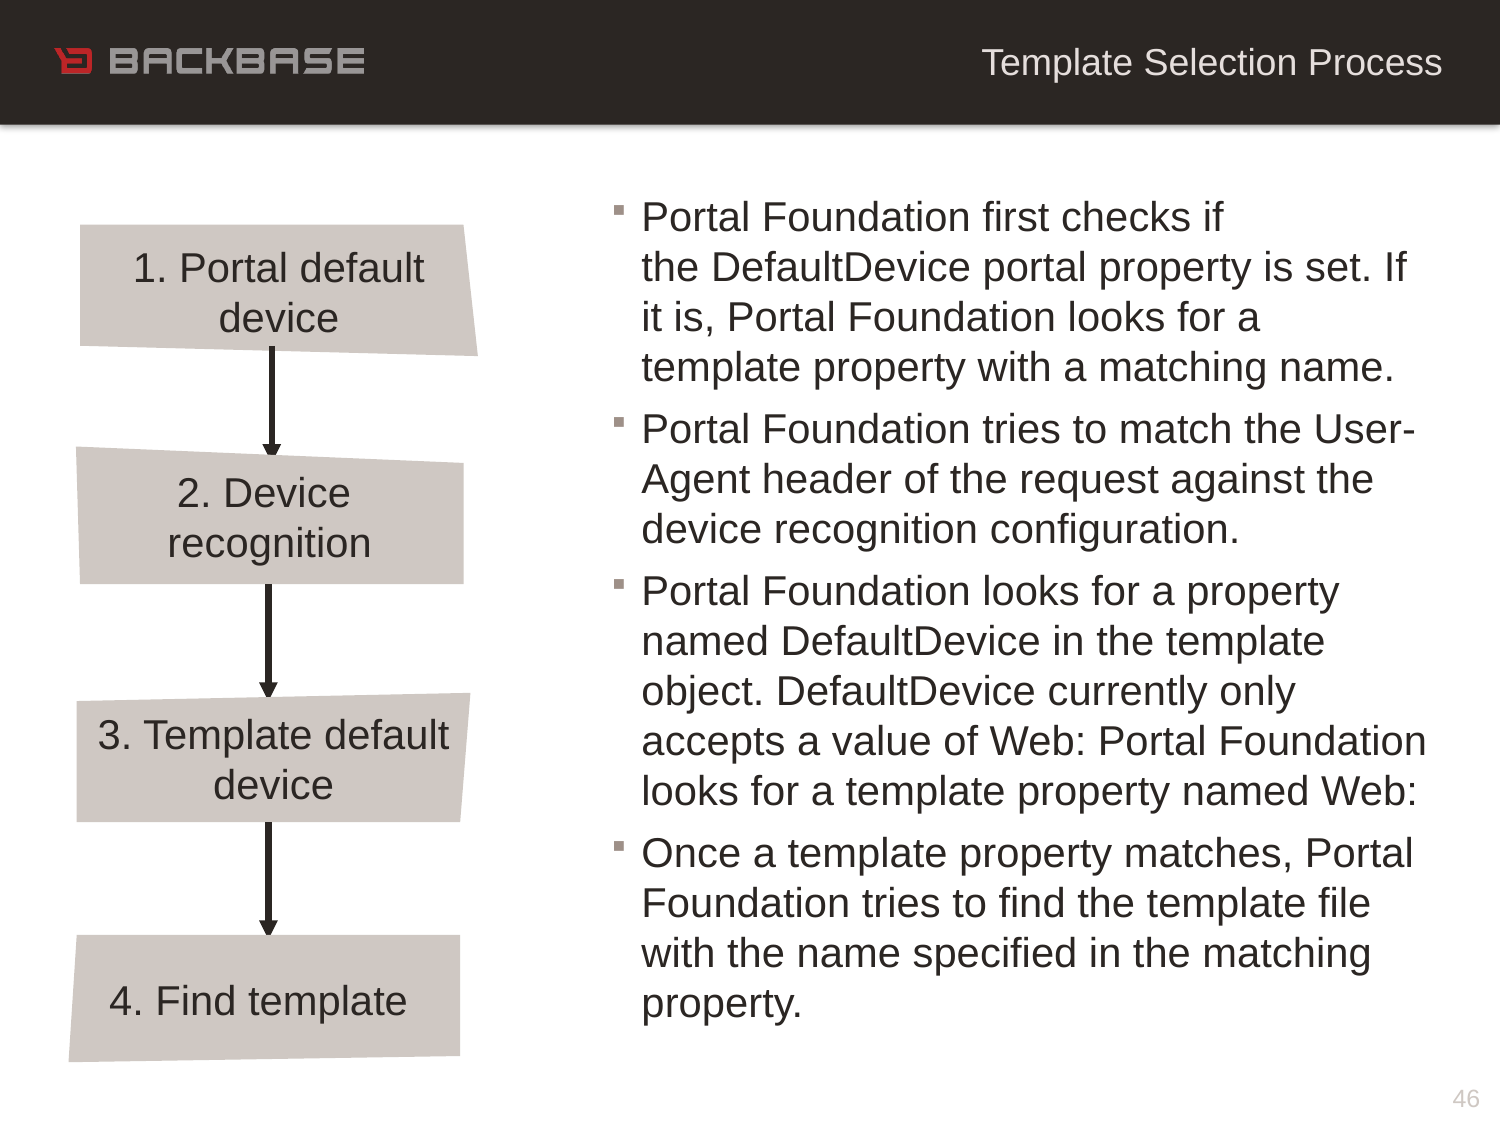

Template Selection Process
Portal Foundation first checks if the DefaultDevice portal property is set. If it is, Portal Foundation looks for a template property with a matching name.
Portal Foundation tries to match the User-Agent header of the request against the device recognition configuration.
Portal Foundation looks for a property named DefaultDevice in the template object. DefaultDevice currently only accepts a value of Web: Portal Foundation looks for a template property named Web:
Once a template property matches, Portal Foundation tries to find the template file with the name specified in the matching property.

1. Portal default device
2. Device
recognition
3. Template default device
4. Find template
46